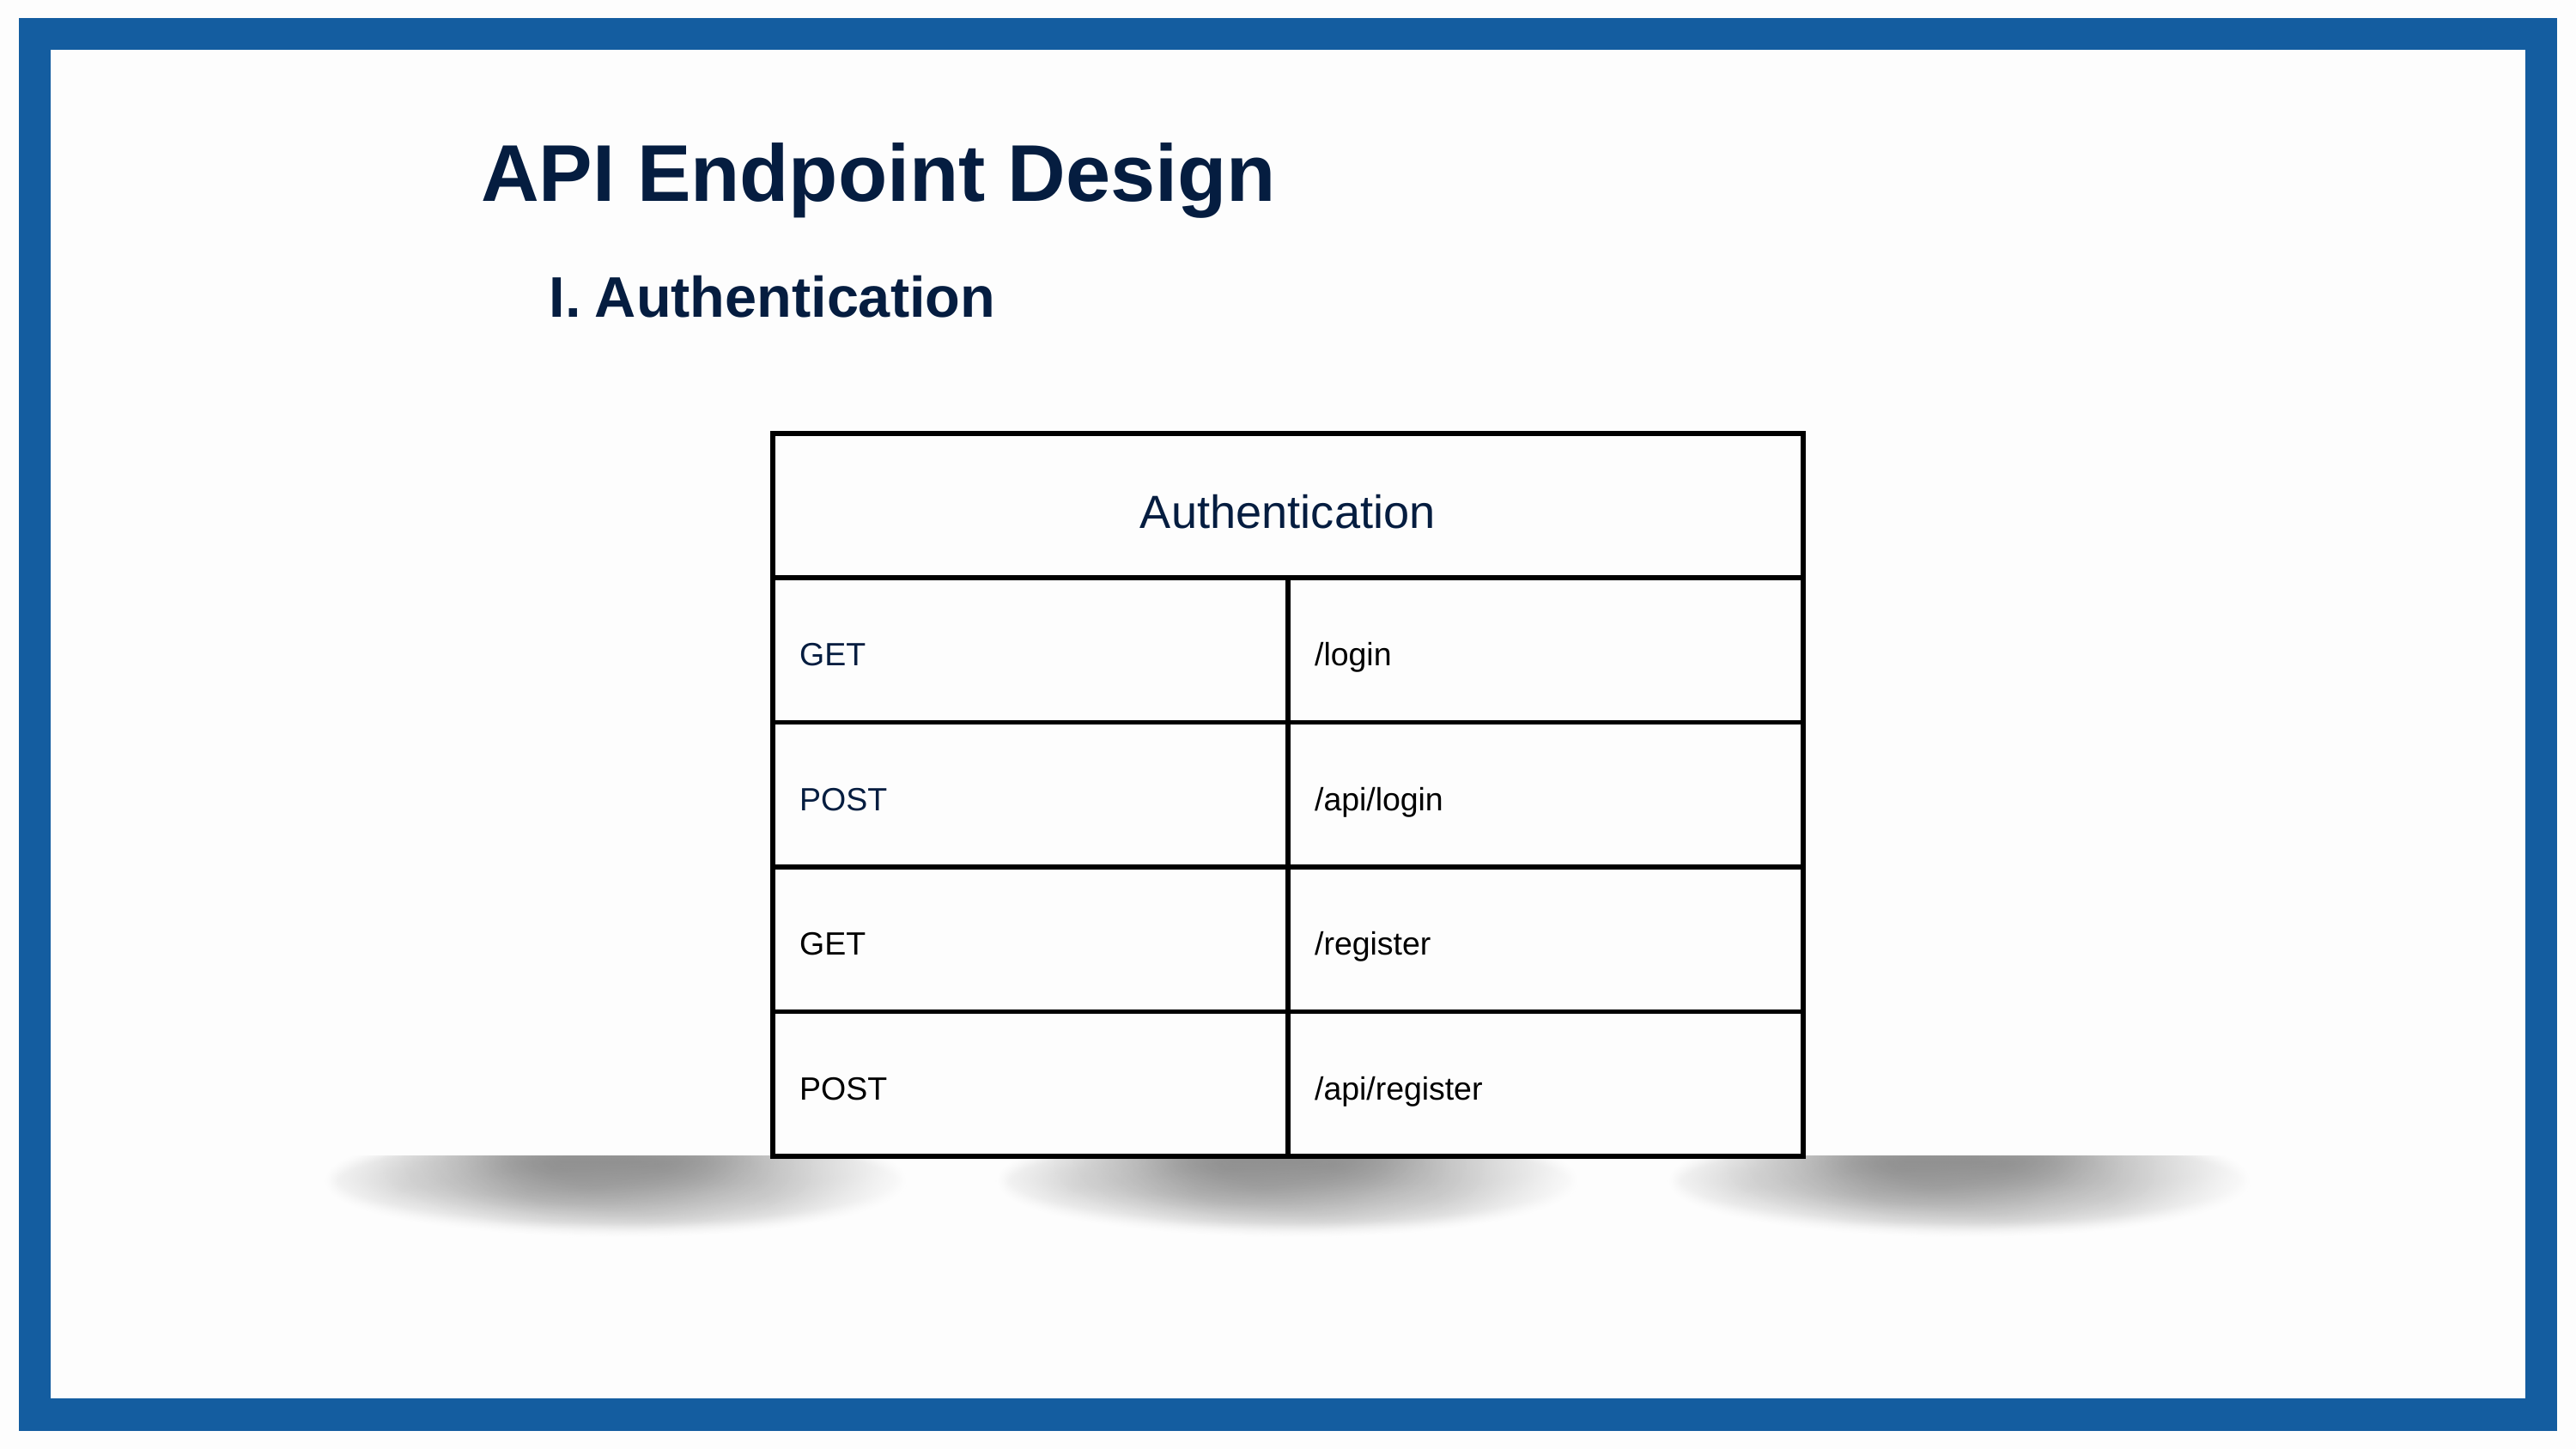

API Endpoint Design
I. Authentication
| Authentication | Authentication |
| --- | --- |
| GET | /login |
| POST | /api/login |
| GET | /register |
| POST | /api/register |